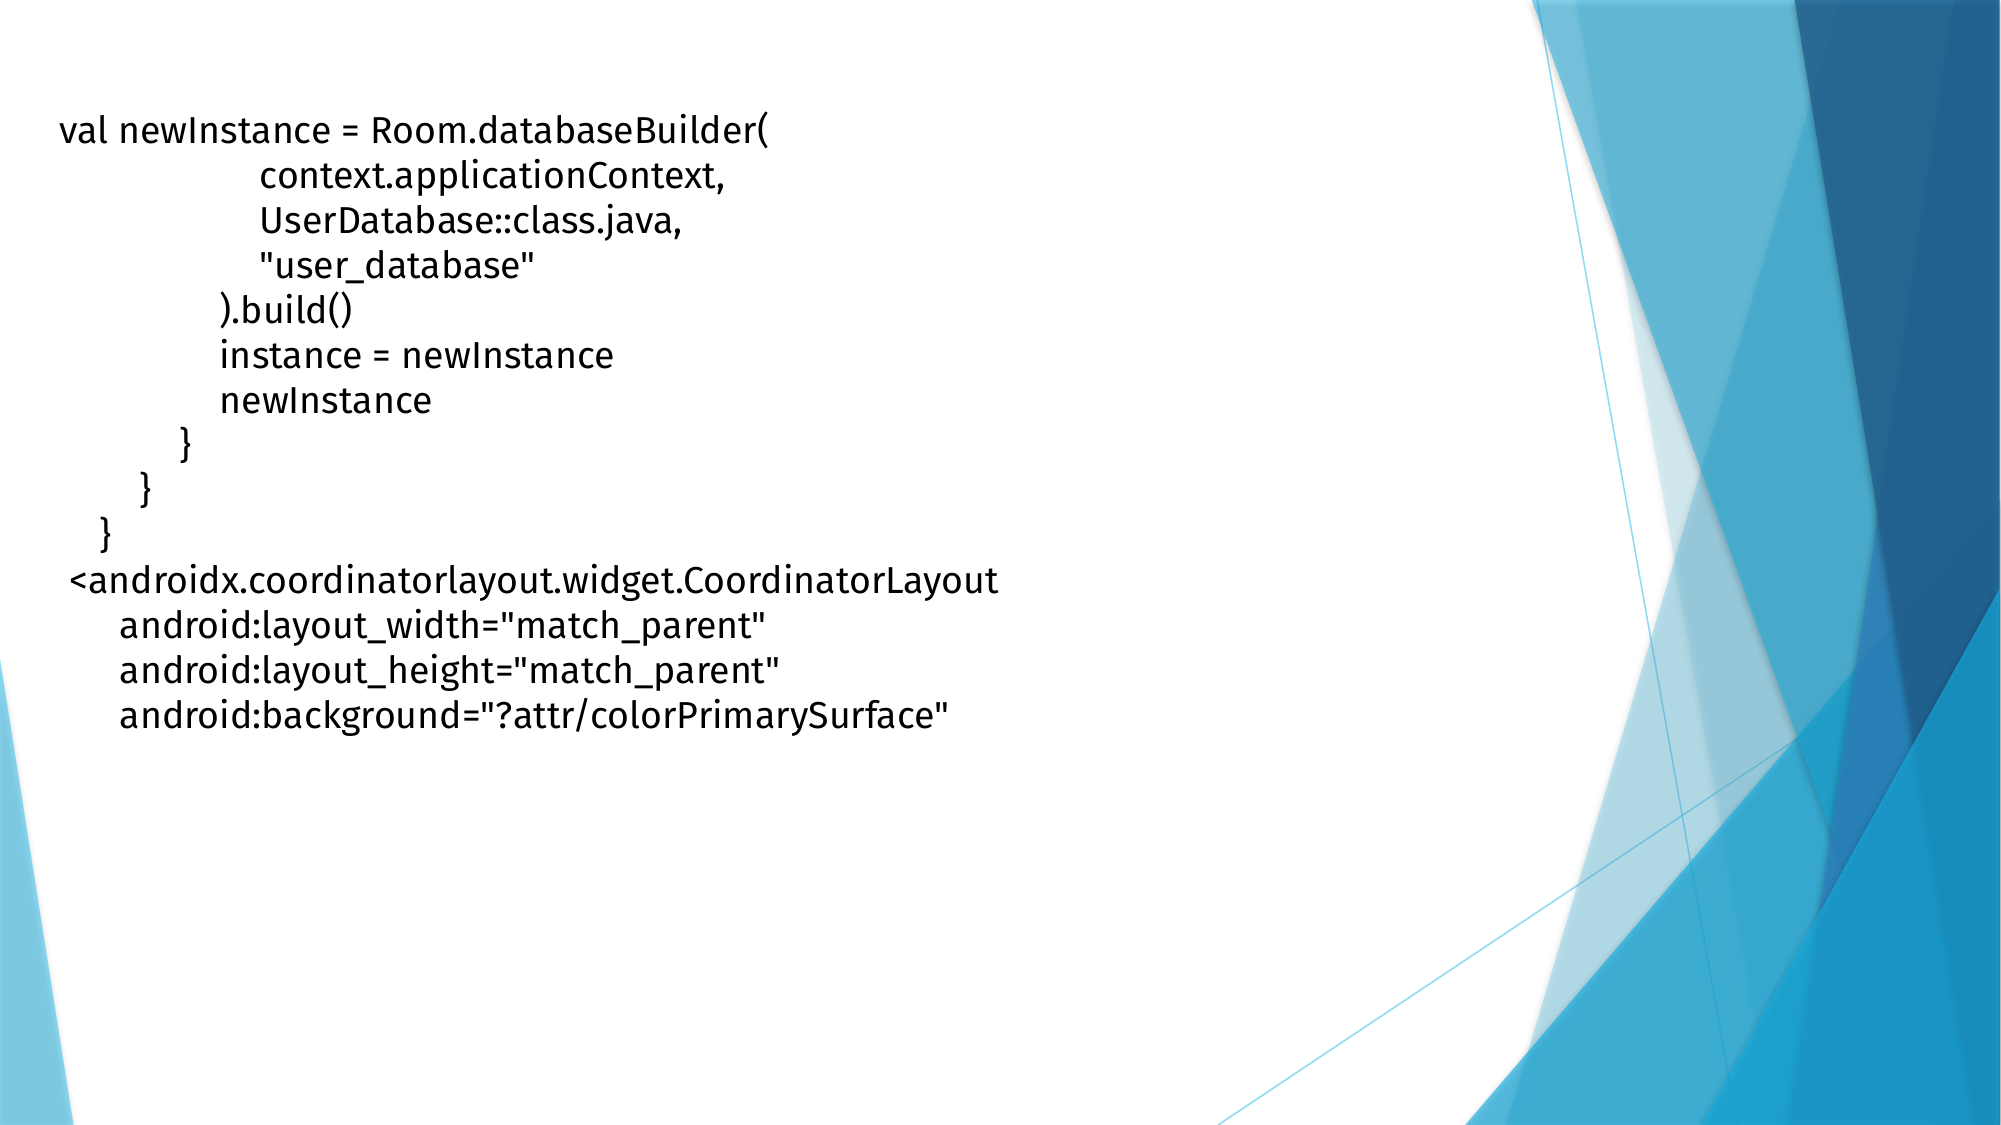

val newInstance = Room.databaseBuilder(
                    context.applicationContext,
                    UserDatabase::class.java,
                    "user_database"
                ).build()
                instance = newInstance
                newInstance
            }
        }
    }
 <androidx.coordinatorlayout.widget.CoordinatorLayout
      android:layout_width="match_parent"
      android:layout_height="match_parent"
      android:background="?attr/colorPrimarySurface"